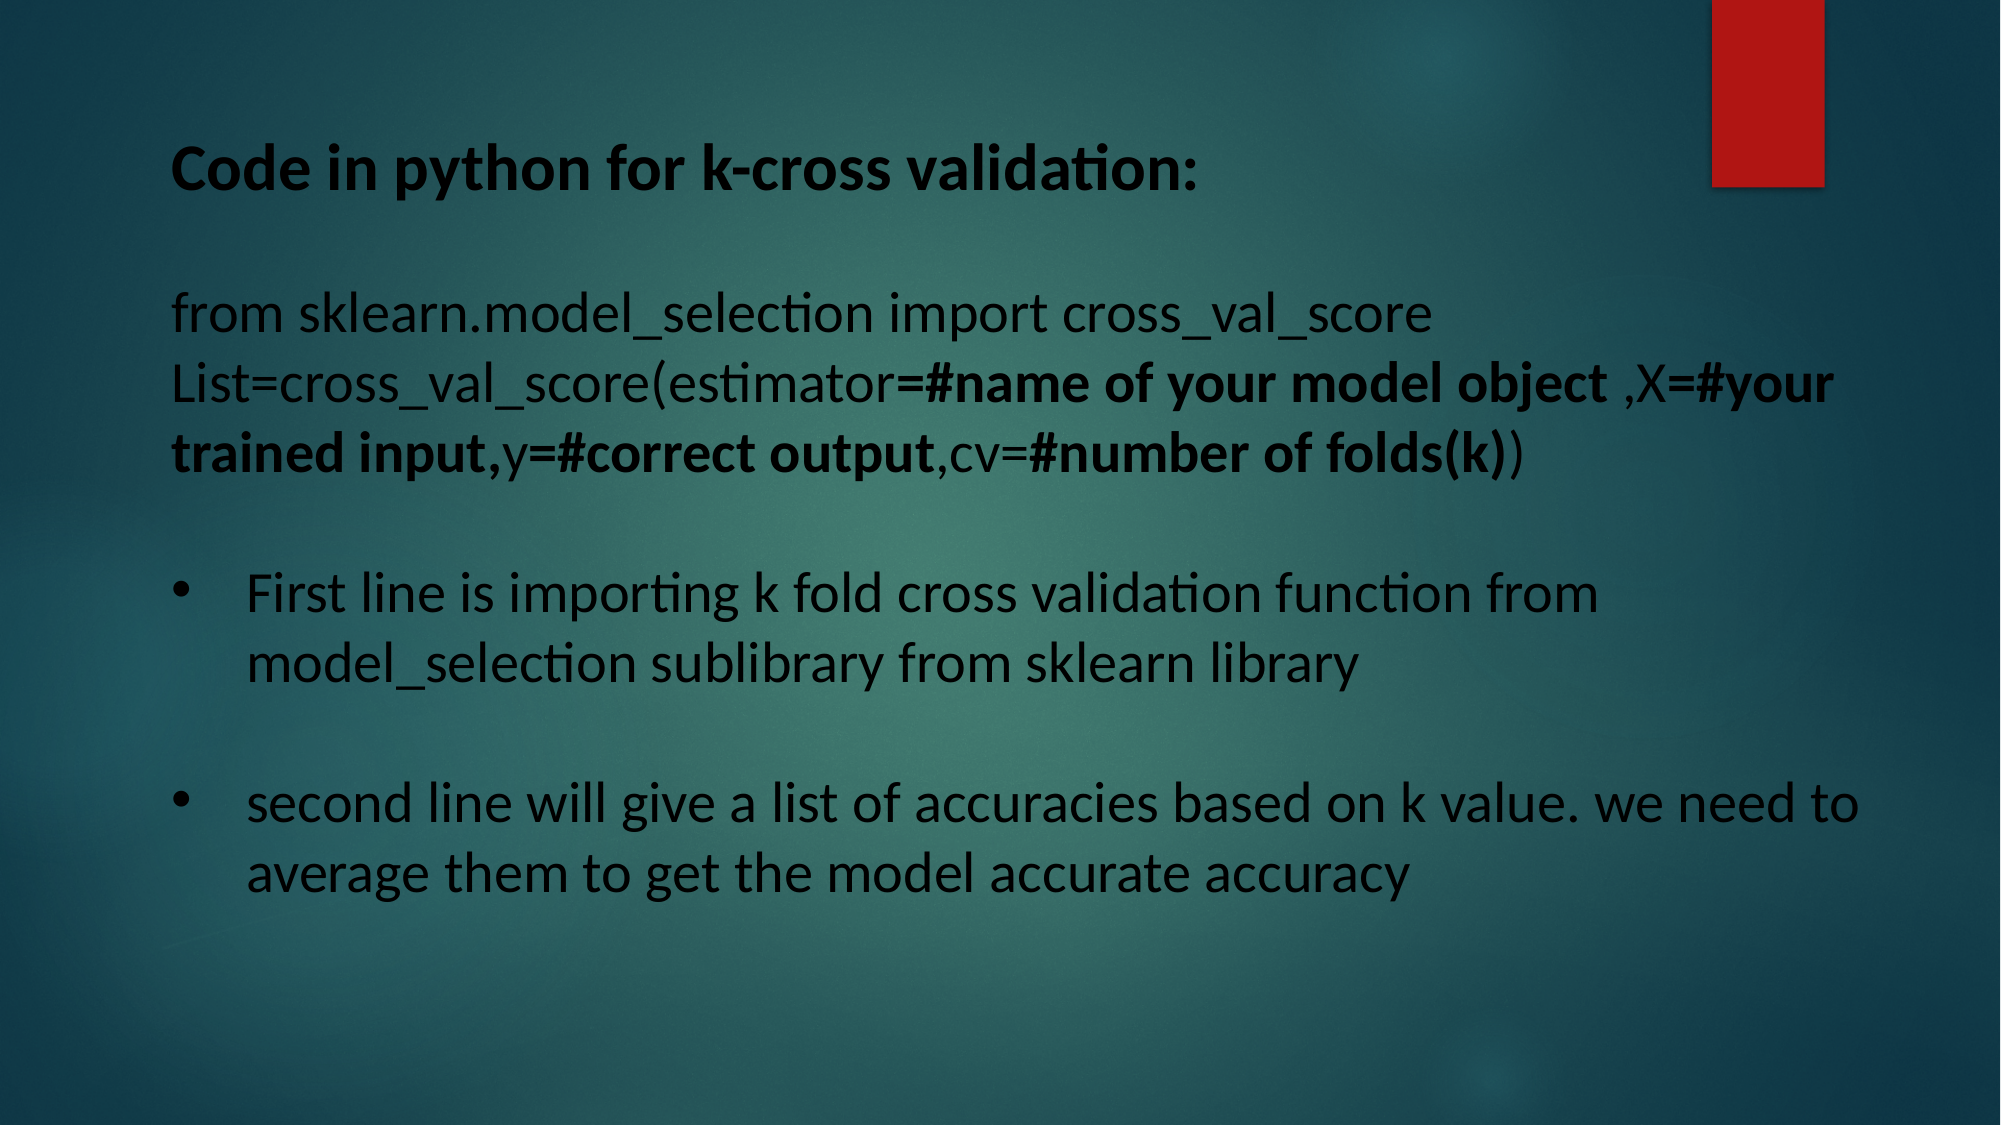

Code in python for k-cross validation:

from sklearn.model_selection import cross_val_score
List=cross_val_score(estimator=#name of your model object ,X=#your trained input,y=#correct output,cv=#number of folds(k))

First line is importing k fold cross validation function from model_selection sublibrary from sklearn library

second line will give a list of accuracies based on k value. we need to average them to get the model accurate accuracy